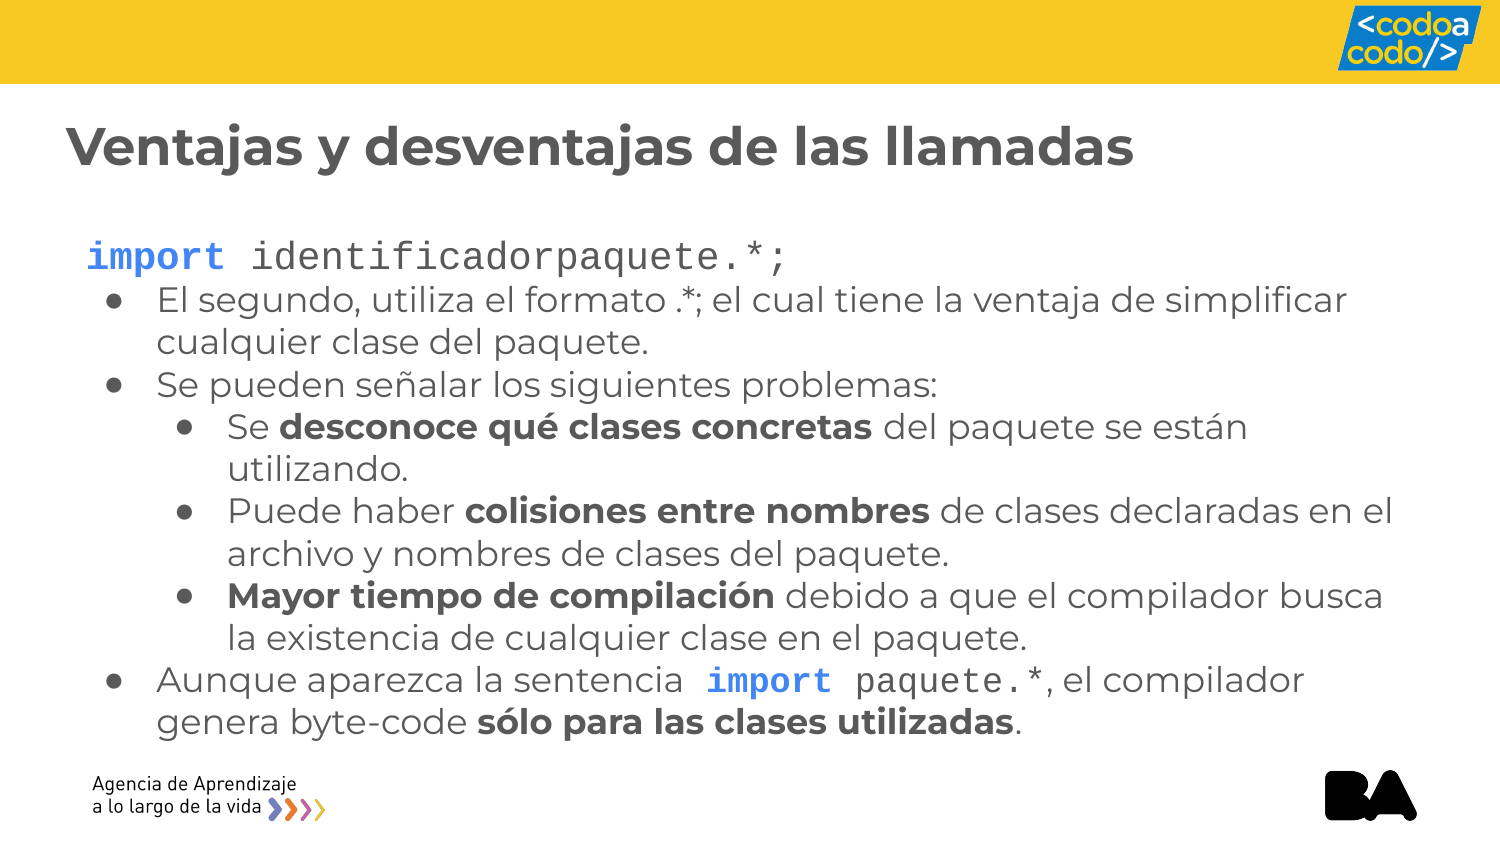

# Ventajas y desventajas de las llamadas
import identificadorpaquete.*;
El segundo, utiliza el formato .*; el cual tiene la ventaja de simplificar cualquier clase del paquete.
Se pueden señalar los siguientes problemas:
Se desconoce qué clases concretas del paquete se están utilizando.
Puede haber colisiones entre nombres de clases declaradas en el archivo y nombres de clases del paquete.
Mayor tiempo de compilación debido a que el compilador busca la existencia de cualquier clase en el paquete.
Aunque aparezca la sentencia import paquete.*, el compilador genera byte-code sólo para las clases utilizadas.